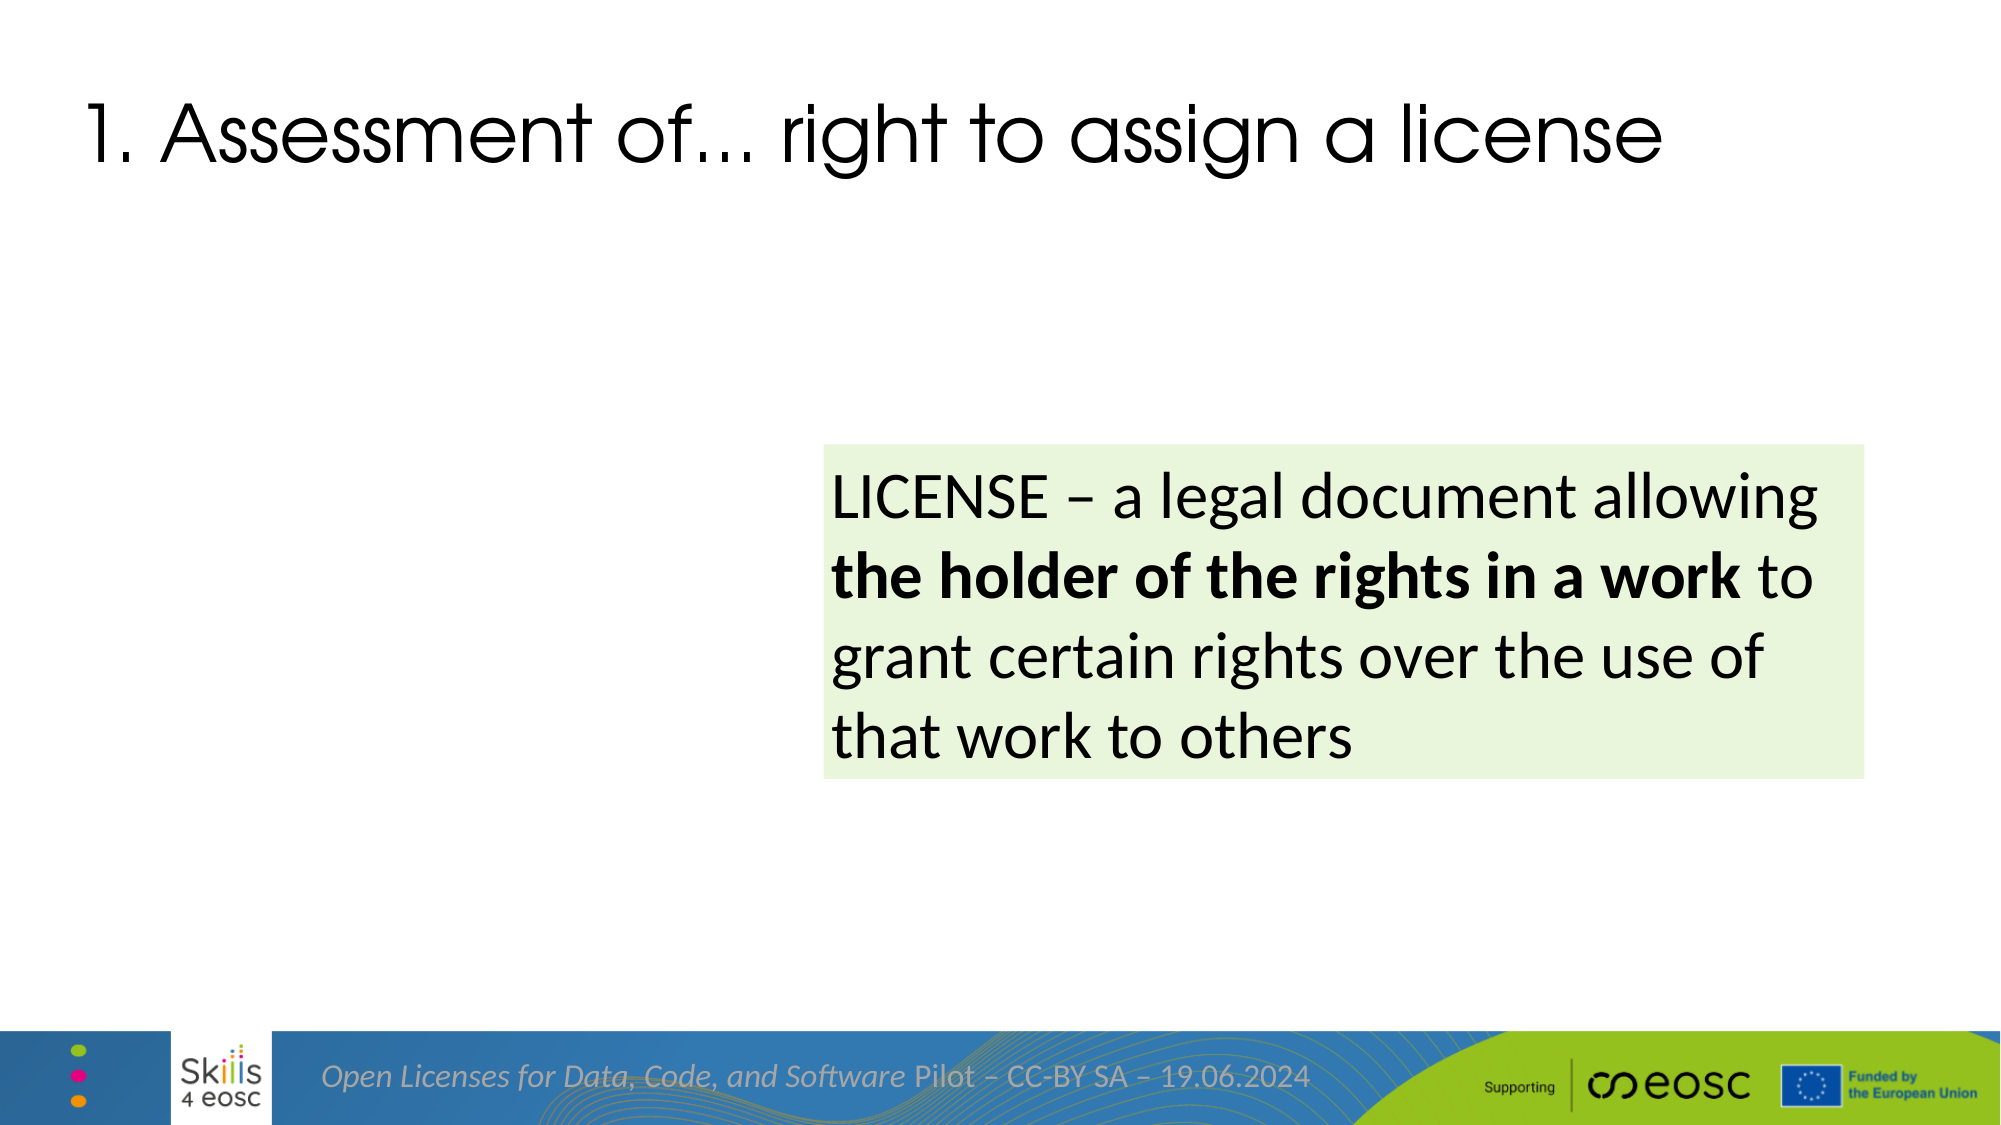

# 1. Assessment of... right to assign a license
LICENSE – a legal document allowing the holder of the rights in a work to grant certain rights over the use of that work to others
Open Licenses for Data, Code, and Software Pilot – CC-BY SA – 19.06.2024